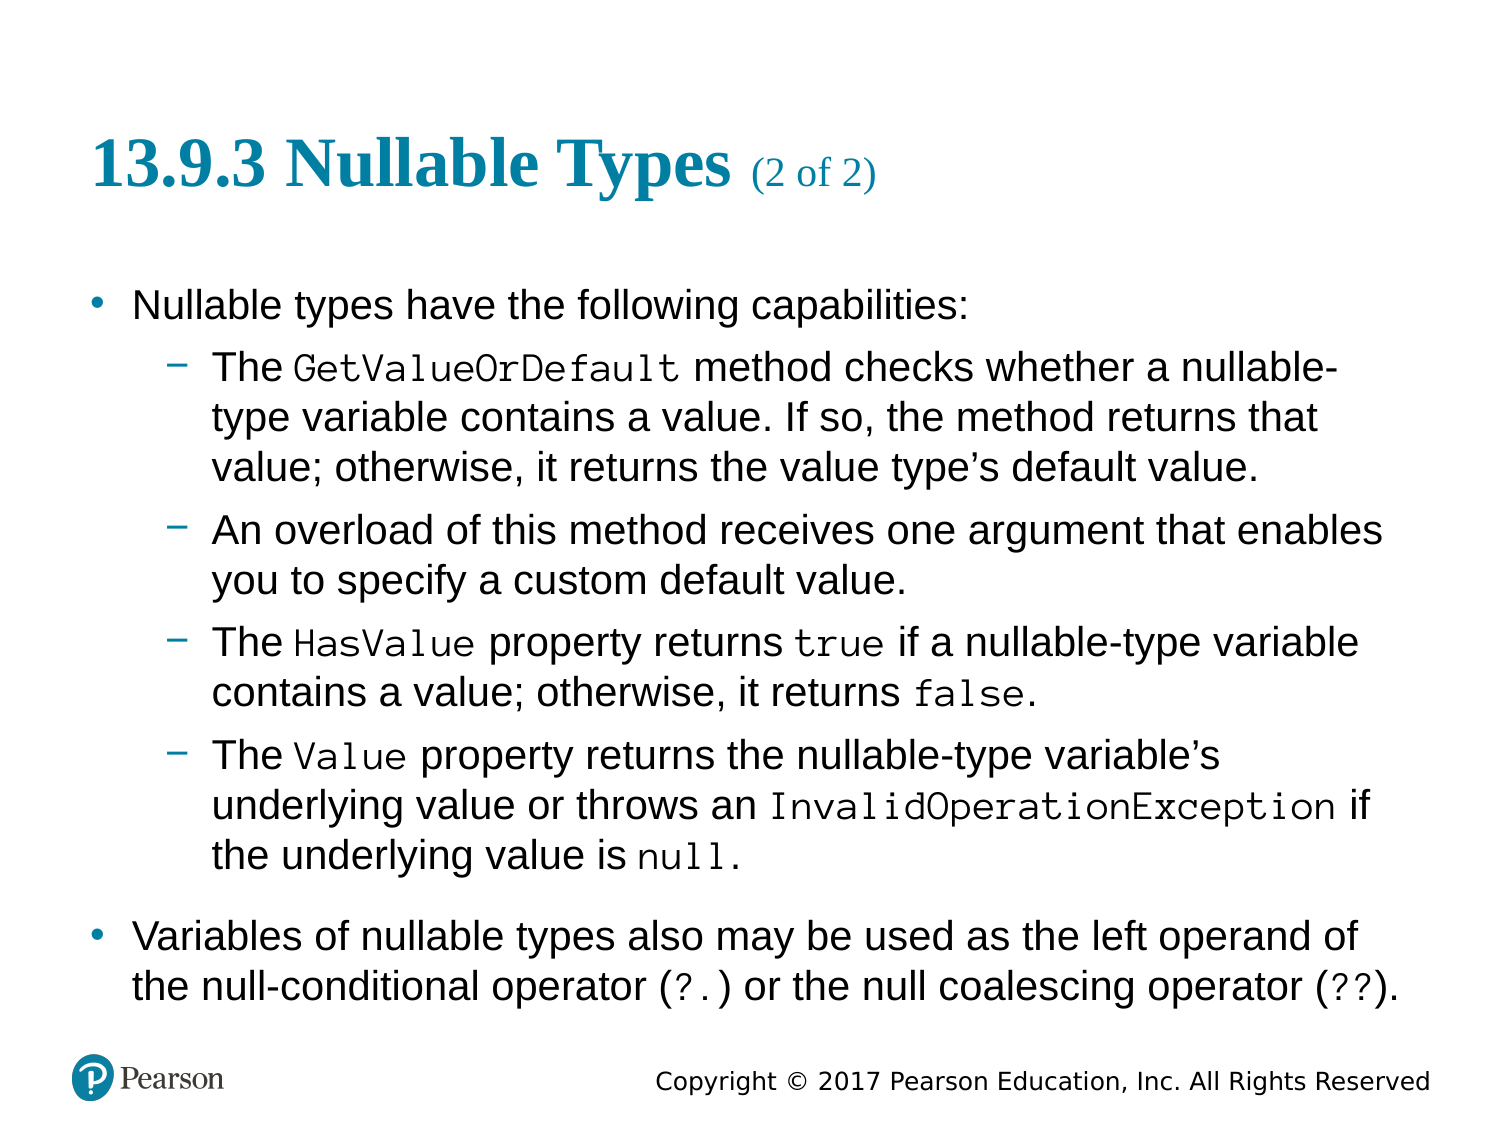

# 13.9.3 Nullable Types (2 of 2)
Nullable types have the following capabilities:
The GetValueOrDefault method checks whether a nullable-type variable contains a value. If so, the method returns that value; otherwise, it returns the value type’s default value.
An overload of this method receives one argument that enables you to specify a custom default value.
The HasValue property returns true if a nullable-type variable contains a value; otherwise, it returns false.
The Value property returns the nullable-type variable’s underlying value or throws an InvalidOperationException if the underlying value is null.
Variables of nullable types also may be used as the left operand of the null-conditional operator (?.) or the null coalescing operator (??).